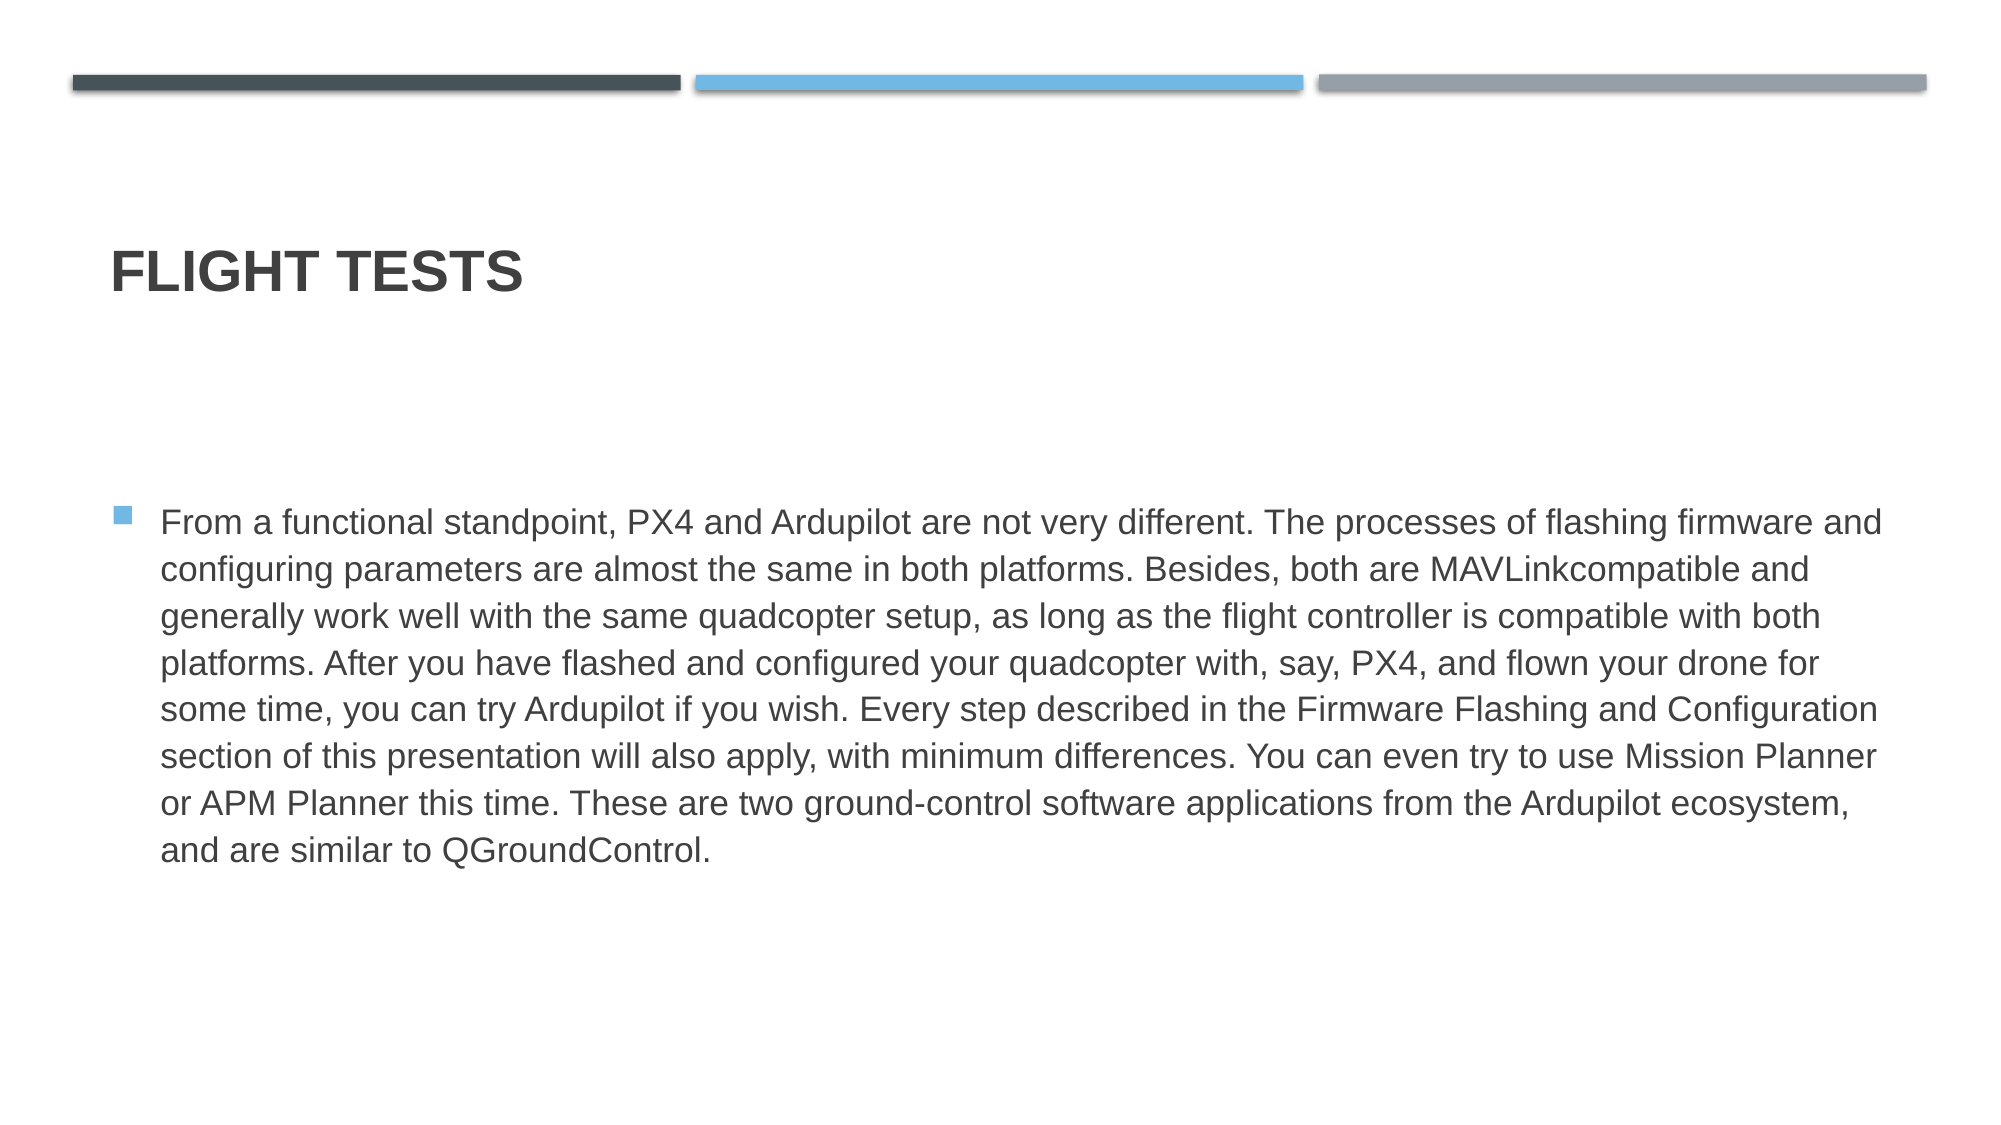

# FLIGHT TESTS
From a functional standpoint, PX4 and Ardupilot are not very different. The processes of flashing firmware and configuring parameters are almost the same in both platforms. Besides, both are MAVLinkcompatible and generally work well with the same quadcopter setup, as long as the flight controller is compatible with both platforms. After you have flashed and configured your quadcopter with, say, PX4, and flown your drone for some time, you can try Ardupilot if you wish. Every step described in the Firmware Flashing and Configuration section of this presentation will also apply, with minimum differences. You can even try to use Mission Planner or APM Planner this time. These are two ground-control software applications from the Ardupilot ecosystem, and are similar to QGroundControl.